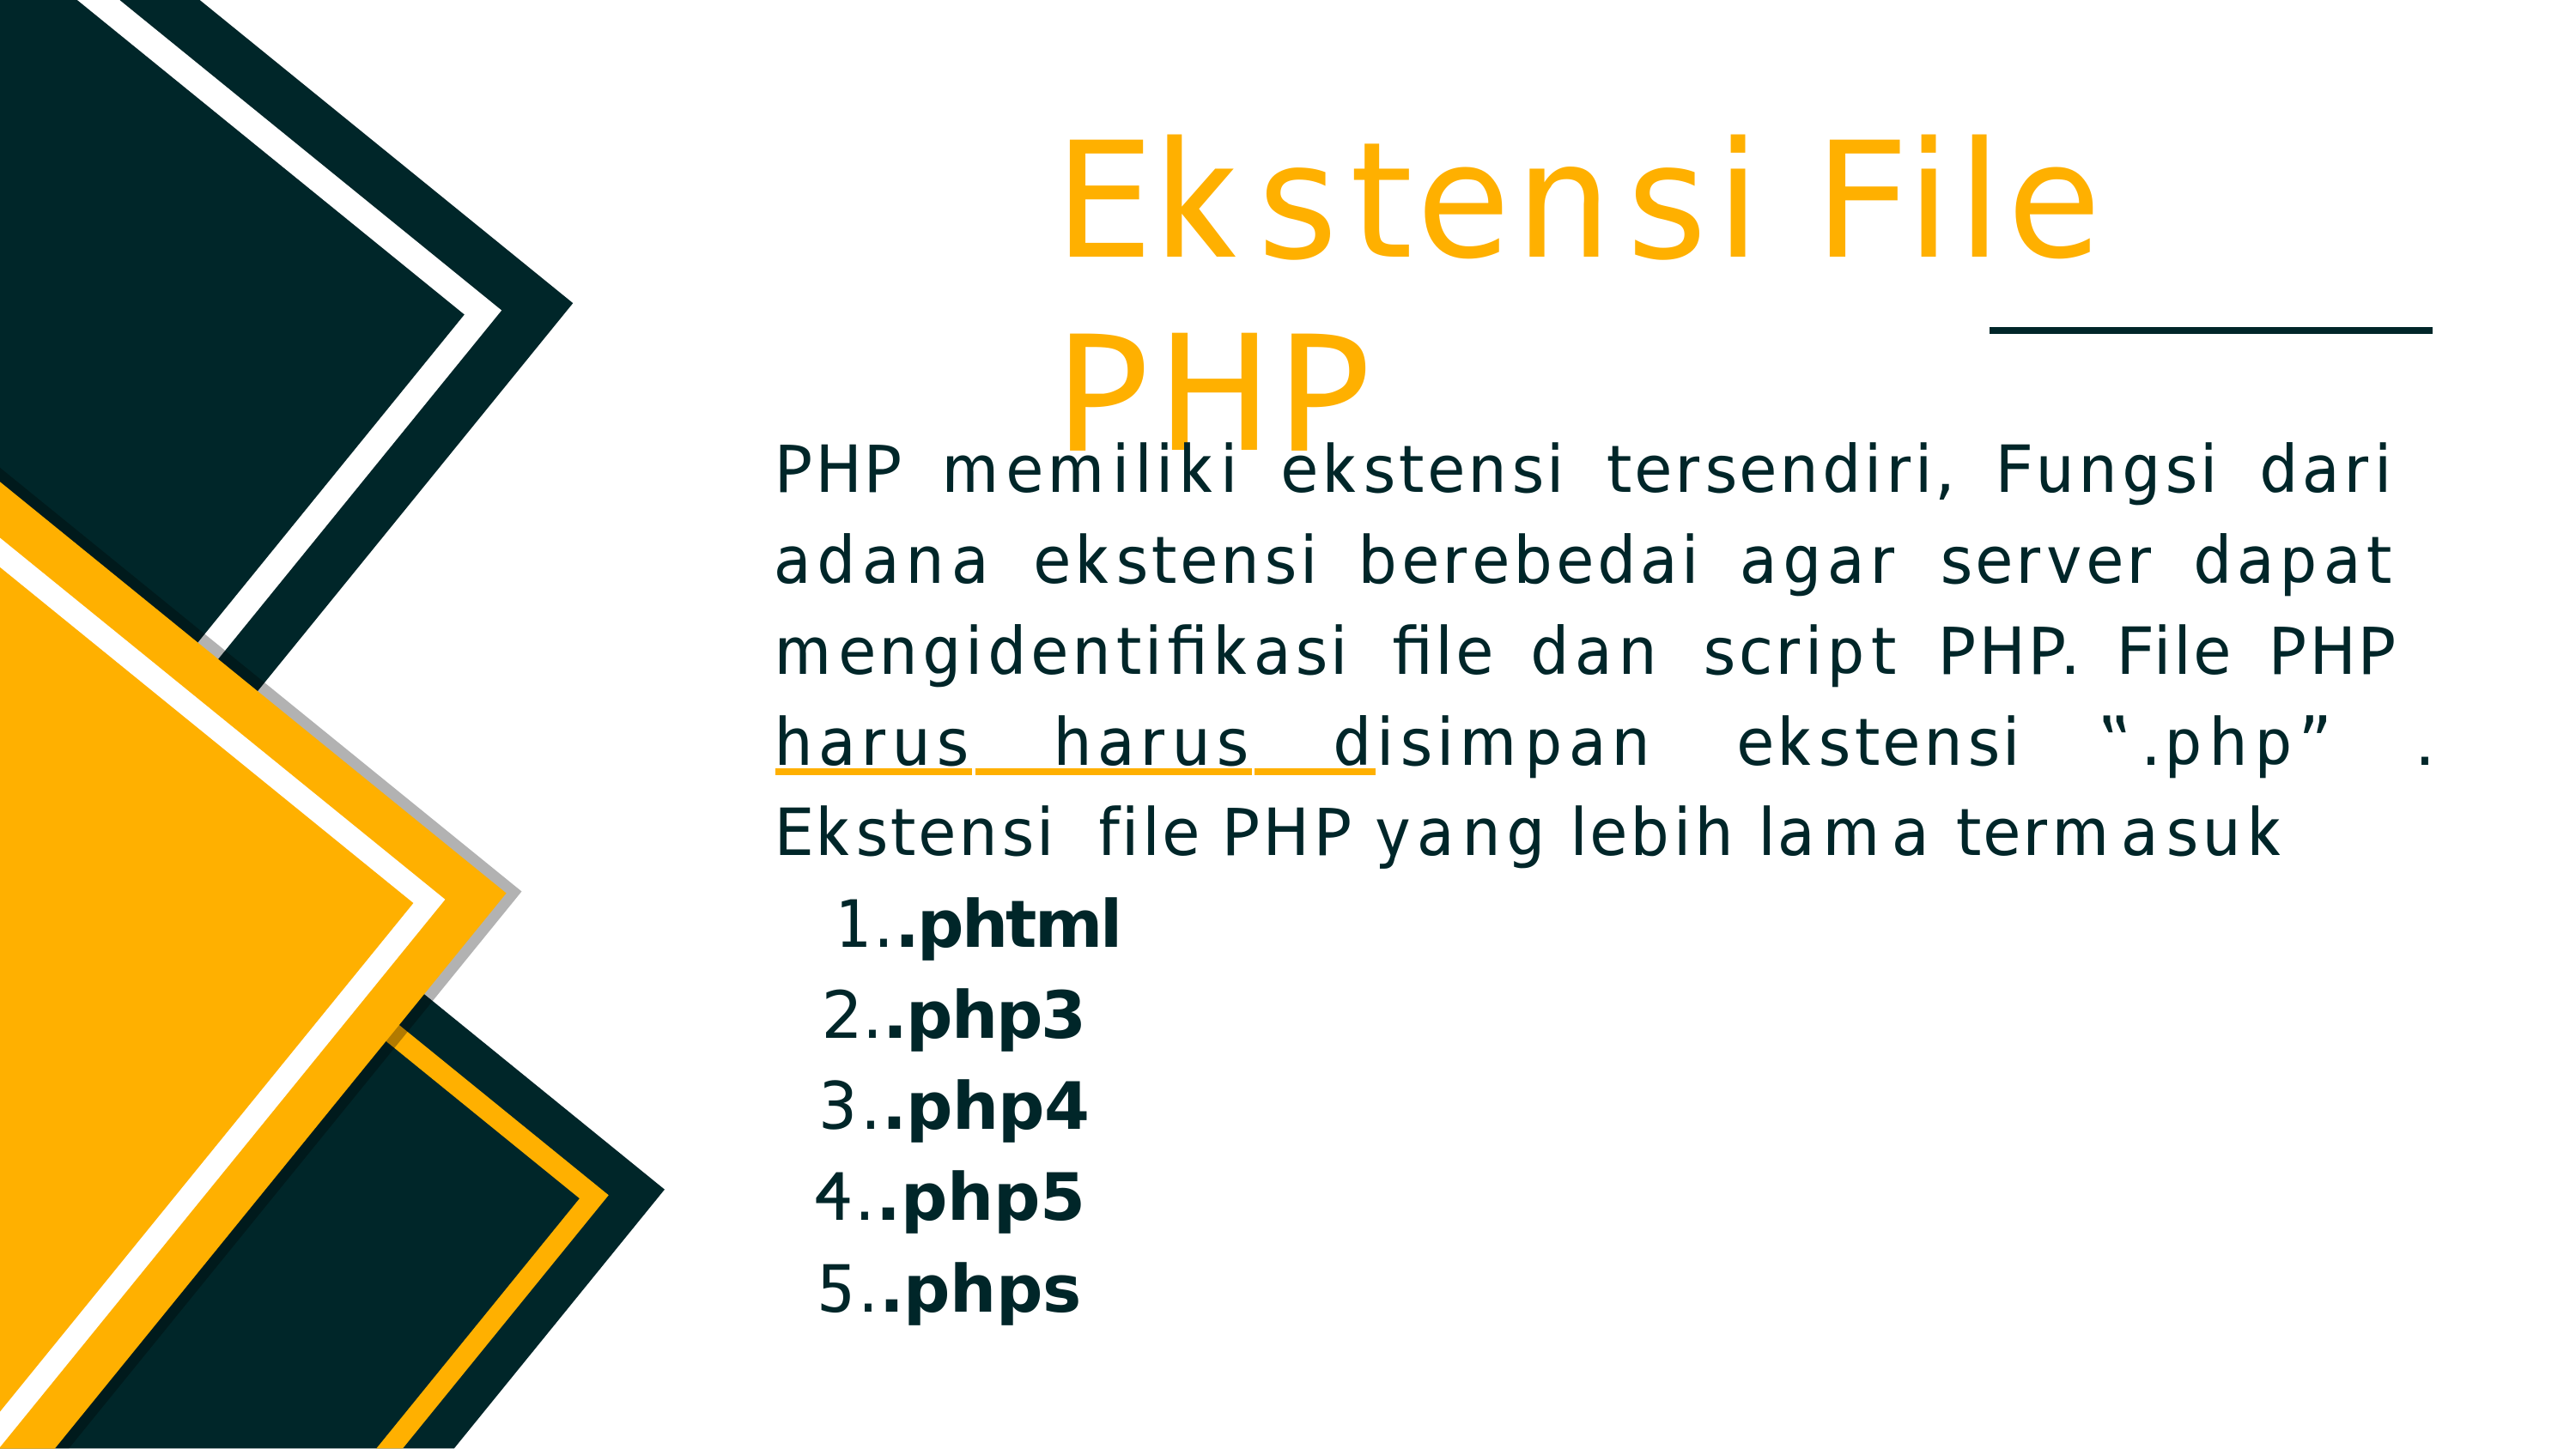

# Ekstensi File PHP

PHP memiliki ekstensi tersendiri, Fungsi dari  adana ekstensi berebedai agar server dapat  mengidentifikasi file dan script PHP. File PHP  harus harus disimpan ekstensi “.php” . Ekstensi  file PHP yang lebih lama termasuk
1..phtml
2..php3
3..php4
4..php5
5..phps